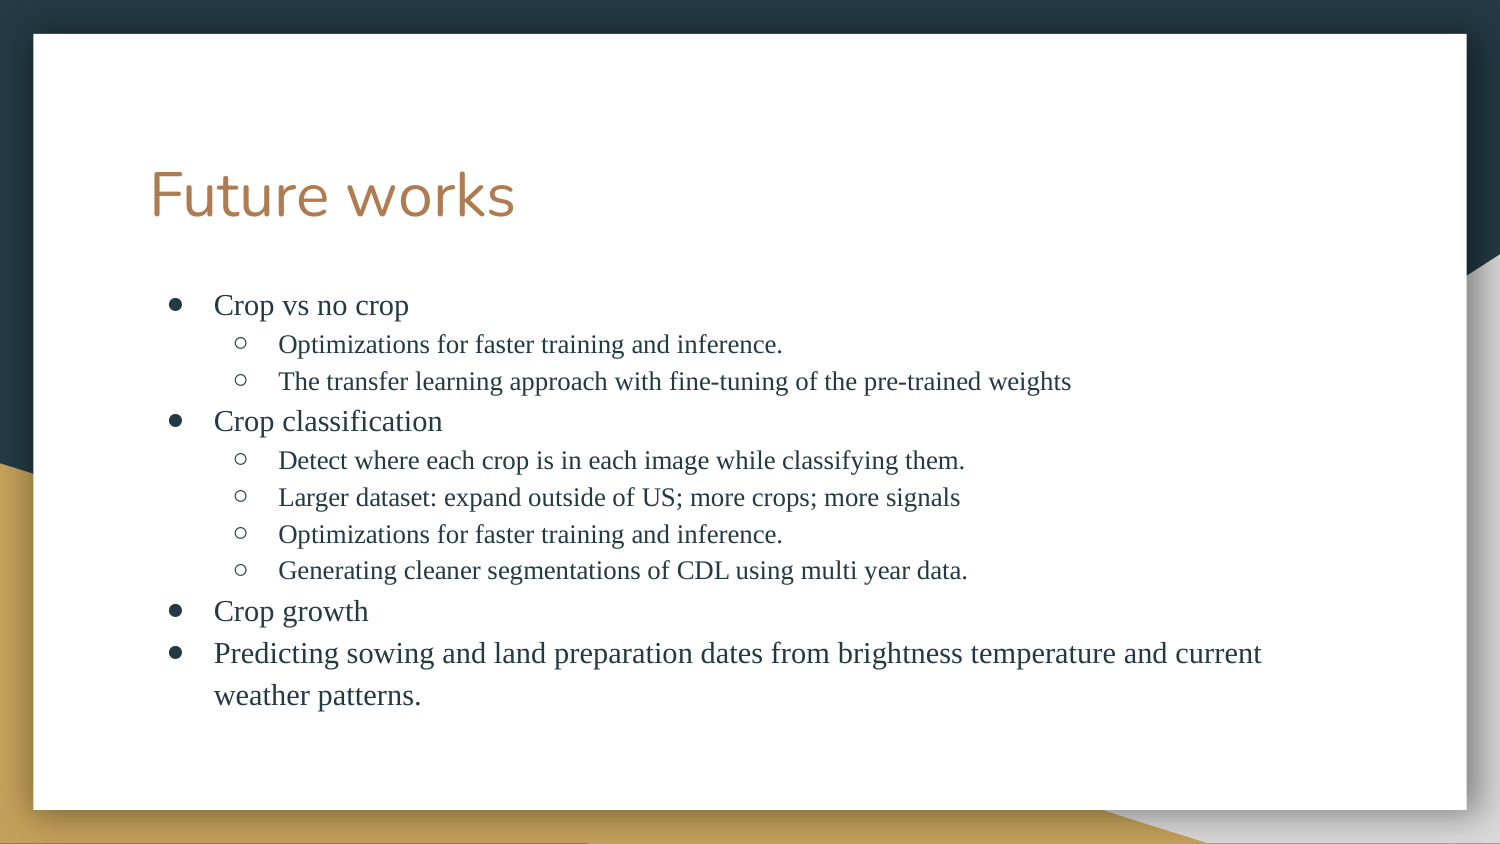

# Future works
Crop vs no crop
Optimizations for faster training and inference.
The transfer learning approach with fine-tuning of the pre-trained weights
Crop classification
Detect where each crop is in each image while classifying them.
Larger dataset: expand outside of US; more crops; more signals
Optimizations for faster training and inference.
Generating cleaner segmentations of CDL using multi year data.
Crop growth
Predicting sowing and land preparation dates from brightness temperature and current weather patterns.